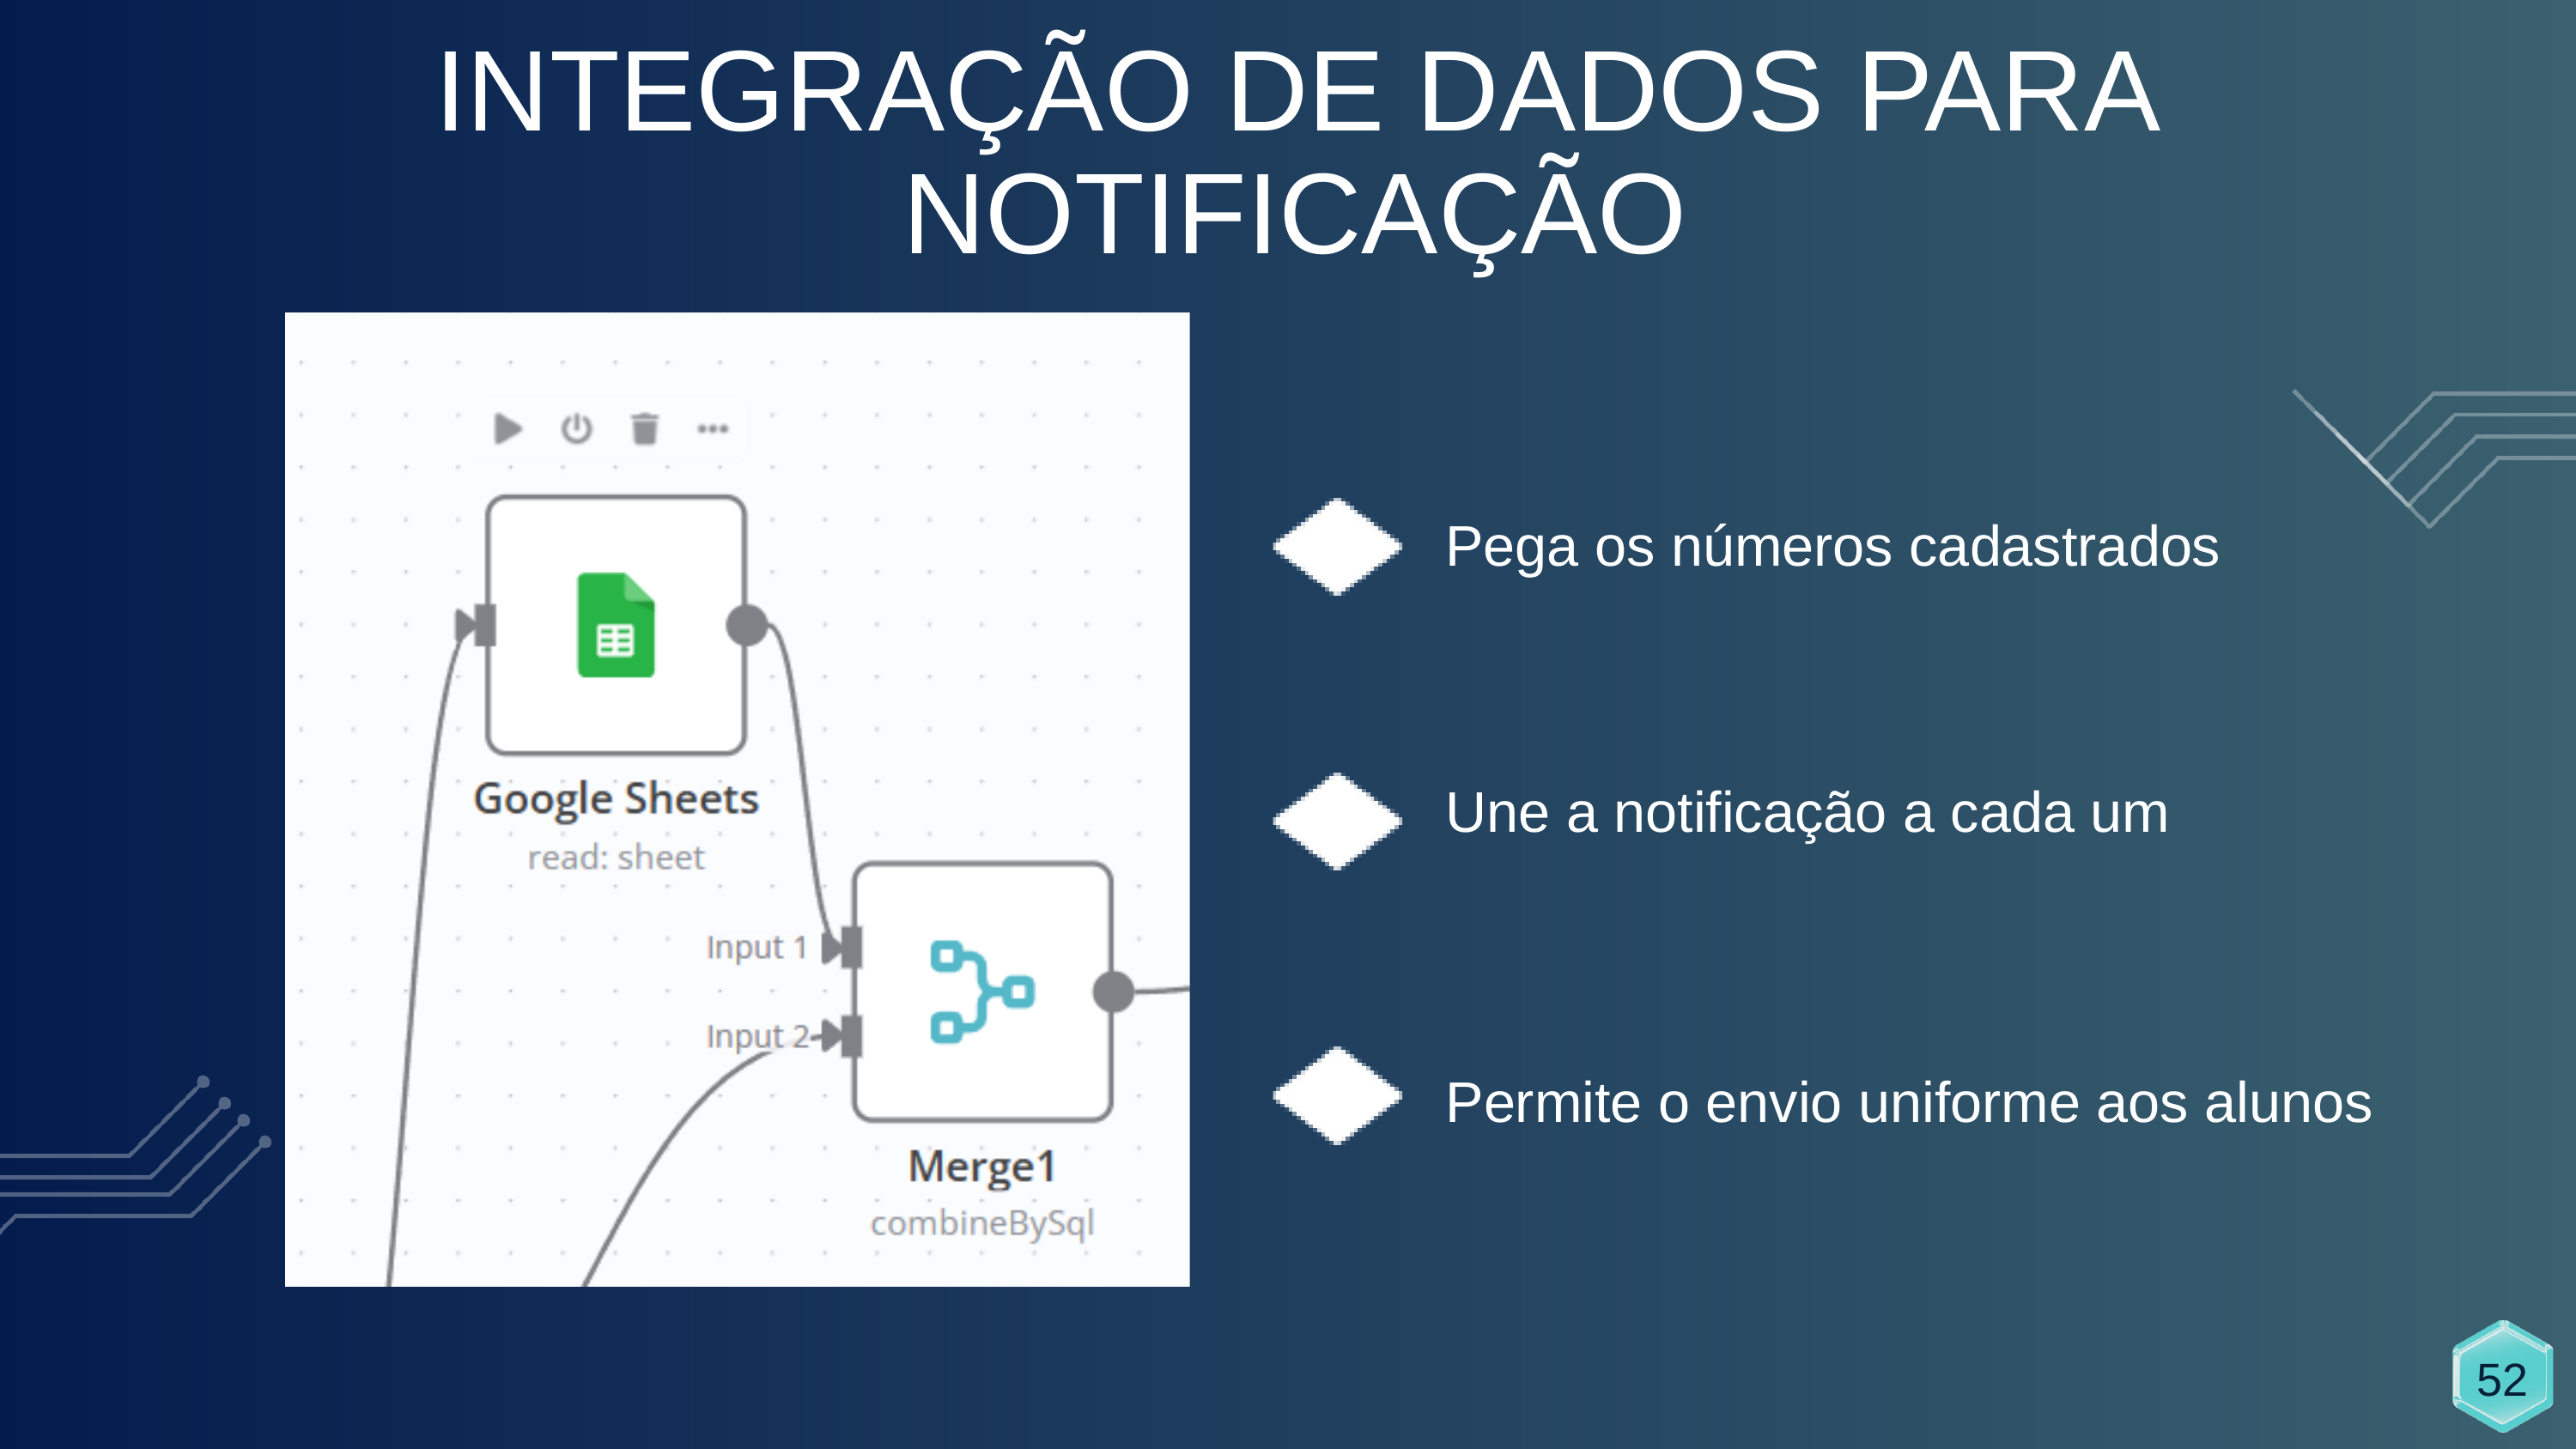

INTEGRAÇÃO DE DADOS PARA NOTIFICAÇÃO

Pega os números cadastrados

Une a notificação a cada um

Permite o envio uniforme aos alunos

52